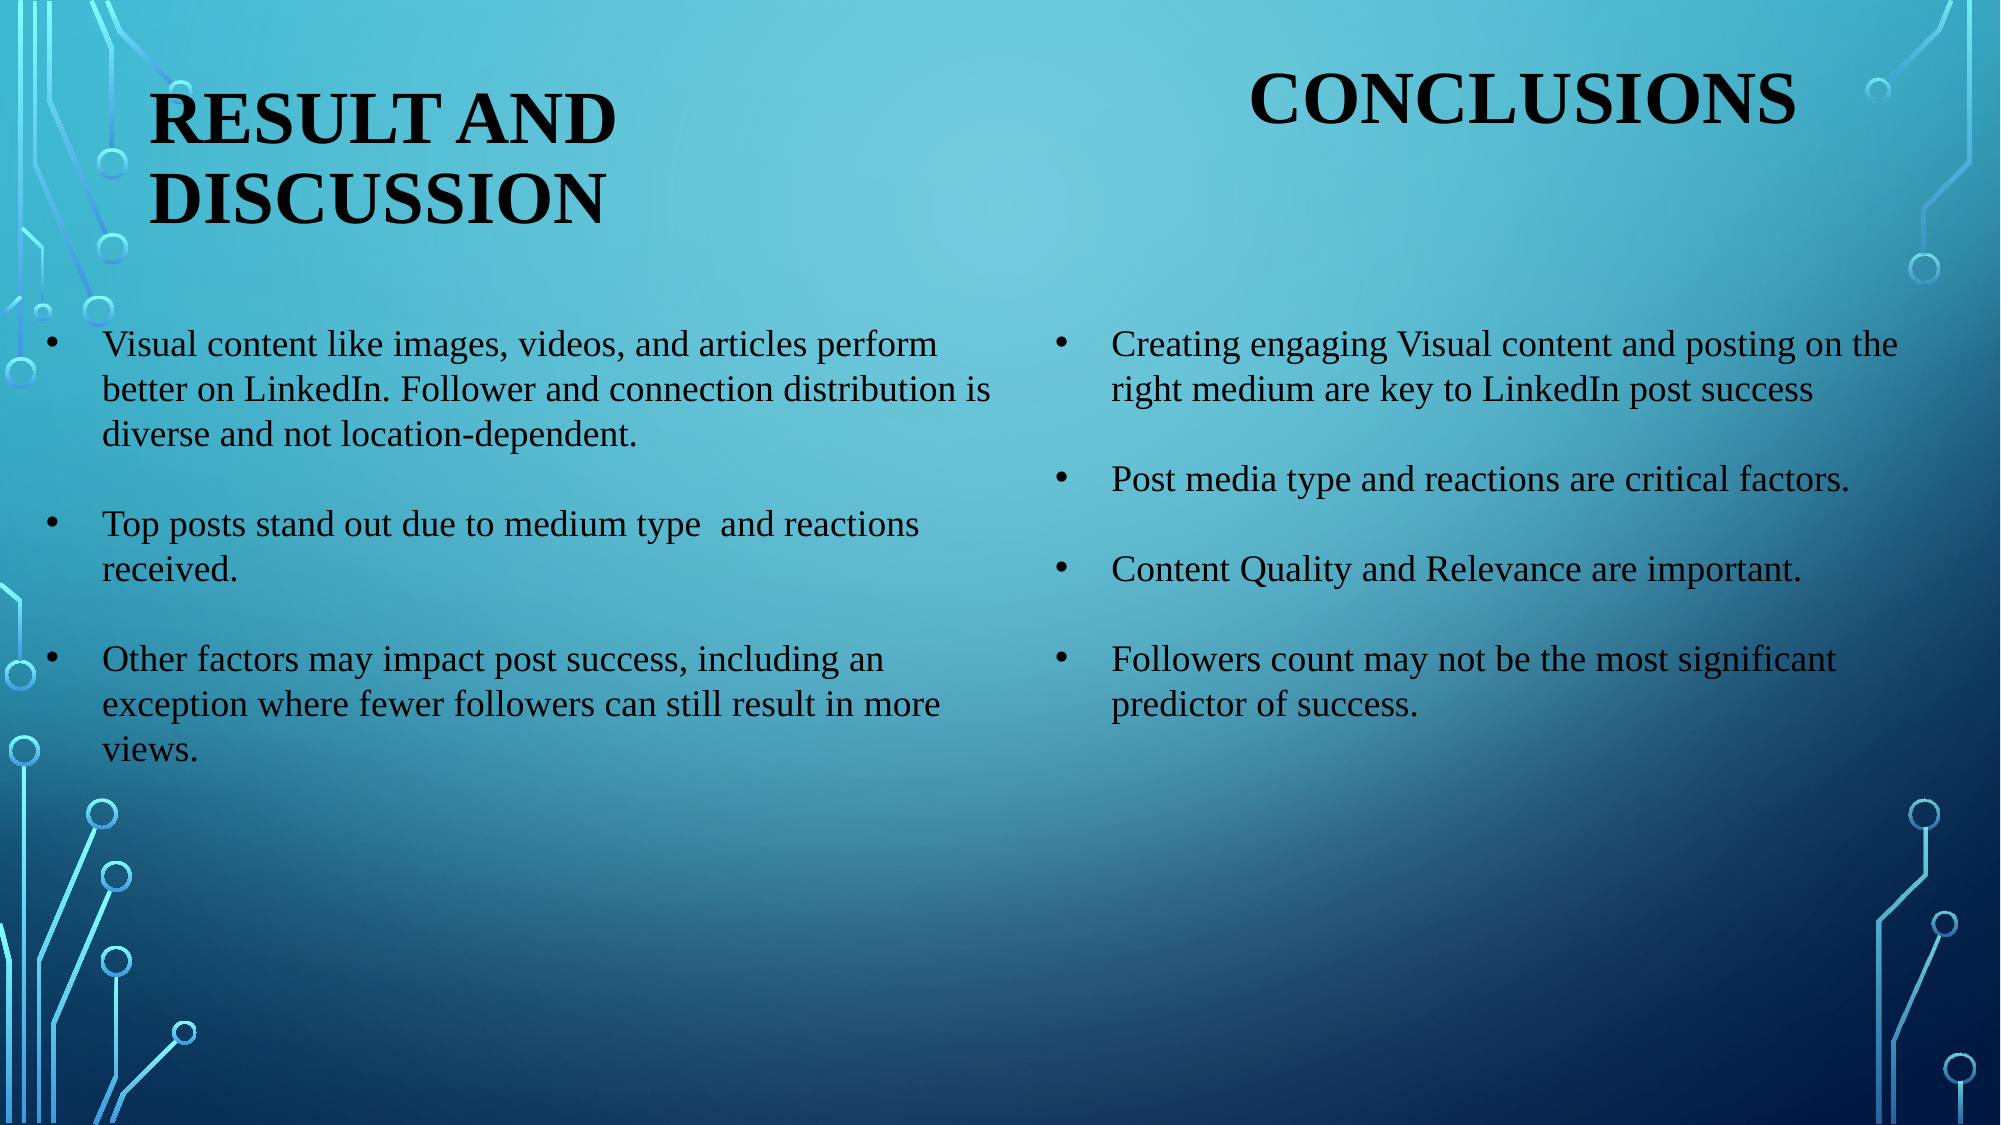

conclusions
# Result and discussion

Visual content like images, videos, and articles perform better on LinkedIn. Follower and connection distribution is diverse and not location-dependent.

Top posts stand out due to medium type  and reactions received.

Other factors may impact post success, including an exception where fewer followers can still result in more views.

Creating engaging Visual content and posting on the right medium are key to LinkedIn post success

Post media type and reactions are critical factors.

Content Quality and Relevance are important.

Followers count may not be the most significant predictor of success.